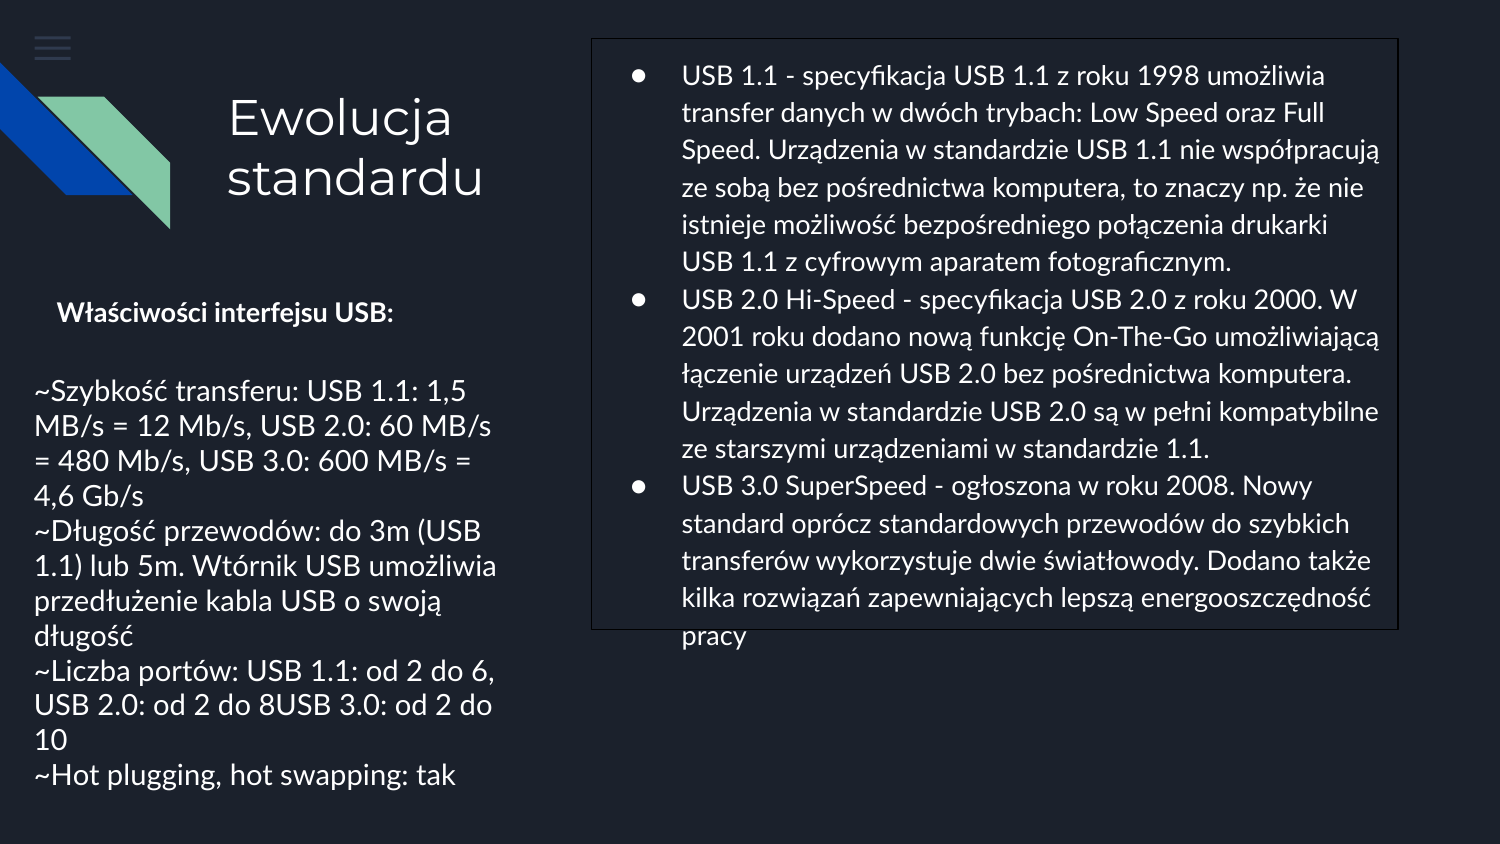

USB 1.1 - specyfikacja USB 1.1 z roku 1998 umożliwia transfer danych w dwóch trybach: Low Speed oraz Full Speed. Urządzenia w standardzie USB 1.1 nie współpracują ze sobą bez pośrednictwa komputera, to znaczy np. że nie istnieje możliwość bezpośredniego połączenia drukarki USB 1.1 z cyfrowym aparatem fotograficznym.
USB 2.0 Hi-Speed - specyfikacja USB 2.0 z roku 2000. W 2001 roku dodano nową funkcję On-The-Go umożliwiającą łączenie urządzeń USB 2.0 bez pośrednictwa komputera. Urządzenia w standardzie USB 2.0 są w pełni kompatybilne ze starszymi urządzeniami w standardzie 1.1.
USB 3.0 SuperSpeed - ogłoszona w roku 2008. Nowy standard oprócz standardowych przewodów do szybkich transferów wykorzystuje dwie światłowody. Dodano także kilka rozwiązań zapewniających lepszą energooszczędność pracy
# Ewolucja standardu
Właściwości interfejsu USB:
~Szybkość transferu: USB 1.1: 1,5 MB/s = 12 Mb/s, USB 2.0: 60 MB/s = 480 Mb/s, USB 3.0: 600 MB/s = 4,6 Gb/s
~Długość przewodów: do 3m (USB 1.1) lub 5m. Wtórnik USB umożliwia przedłużenie kabla USB o swoją długość
~Liczba portów: USB 1.1: od 2 do 6, USB 2.0: od 2 do 8USB 3.0: od 2 do 10
~Hot plugging, hot swapping: tak